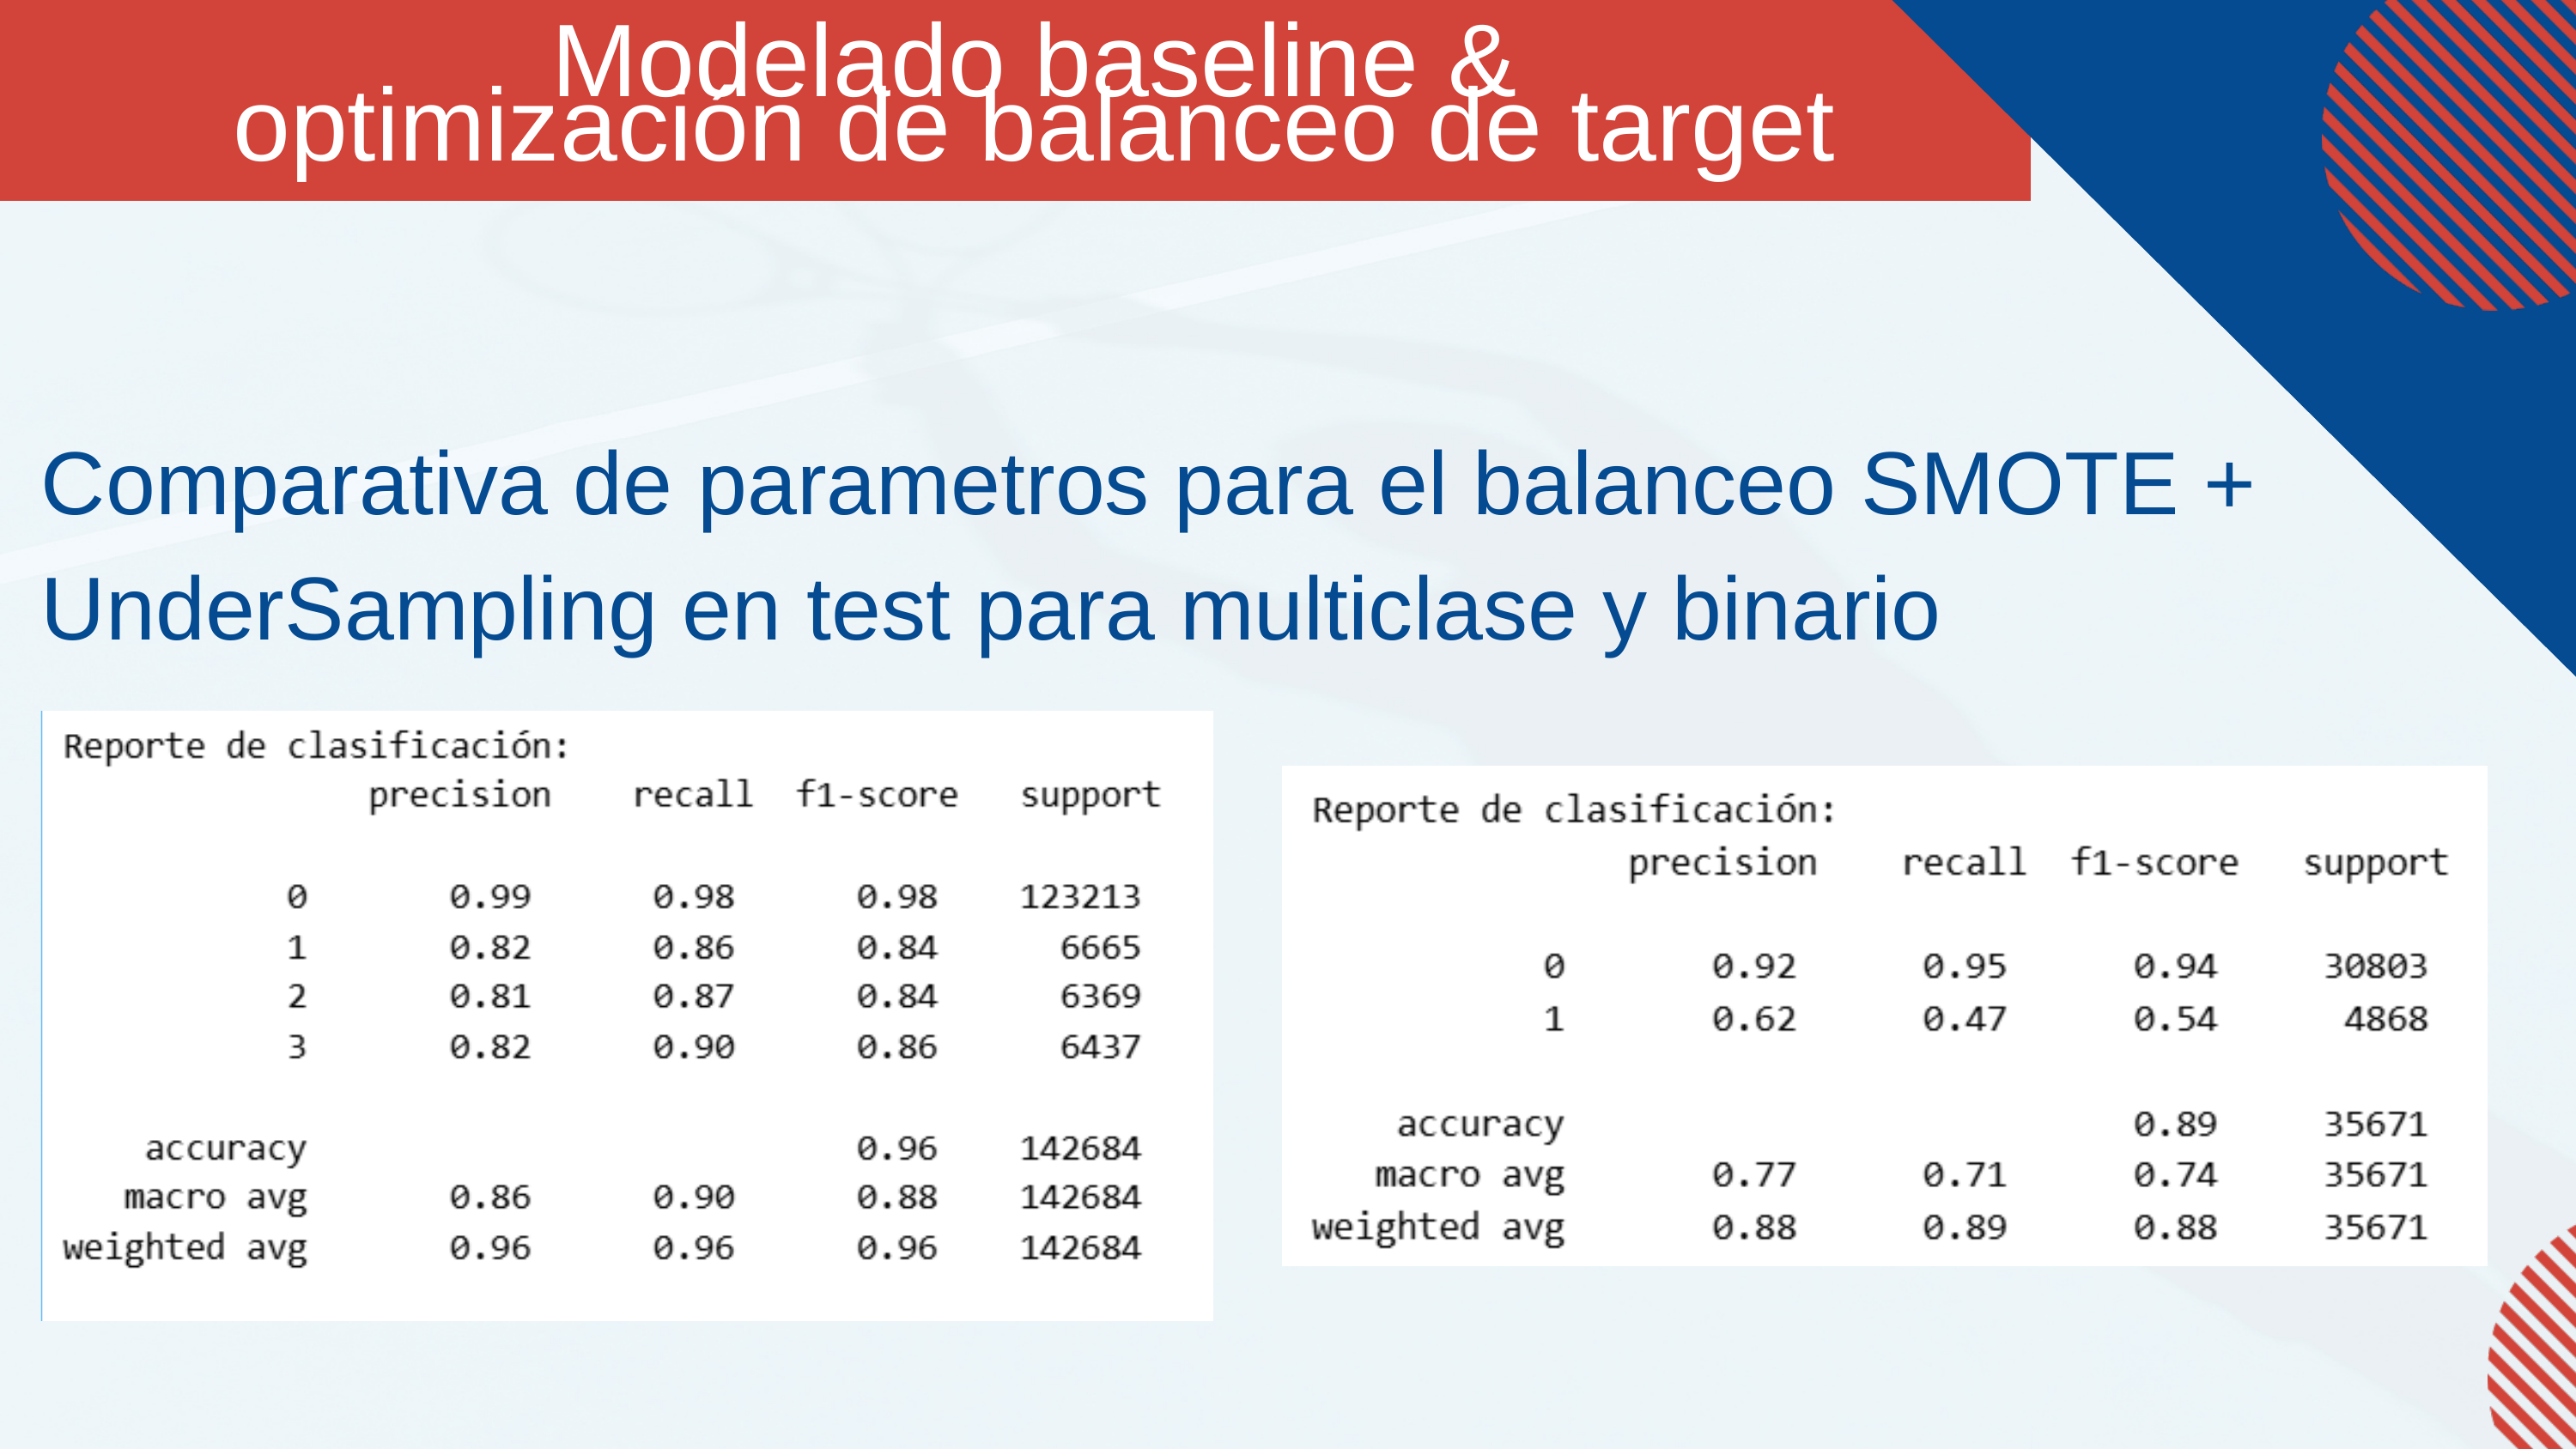

Modelado baseline &
optimización de balanceo de target

Comparativa de parametros para el balanceo SMOTE + UnderSampling en test para multiclase y binario